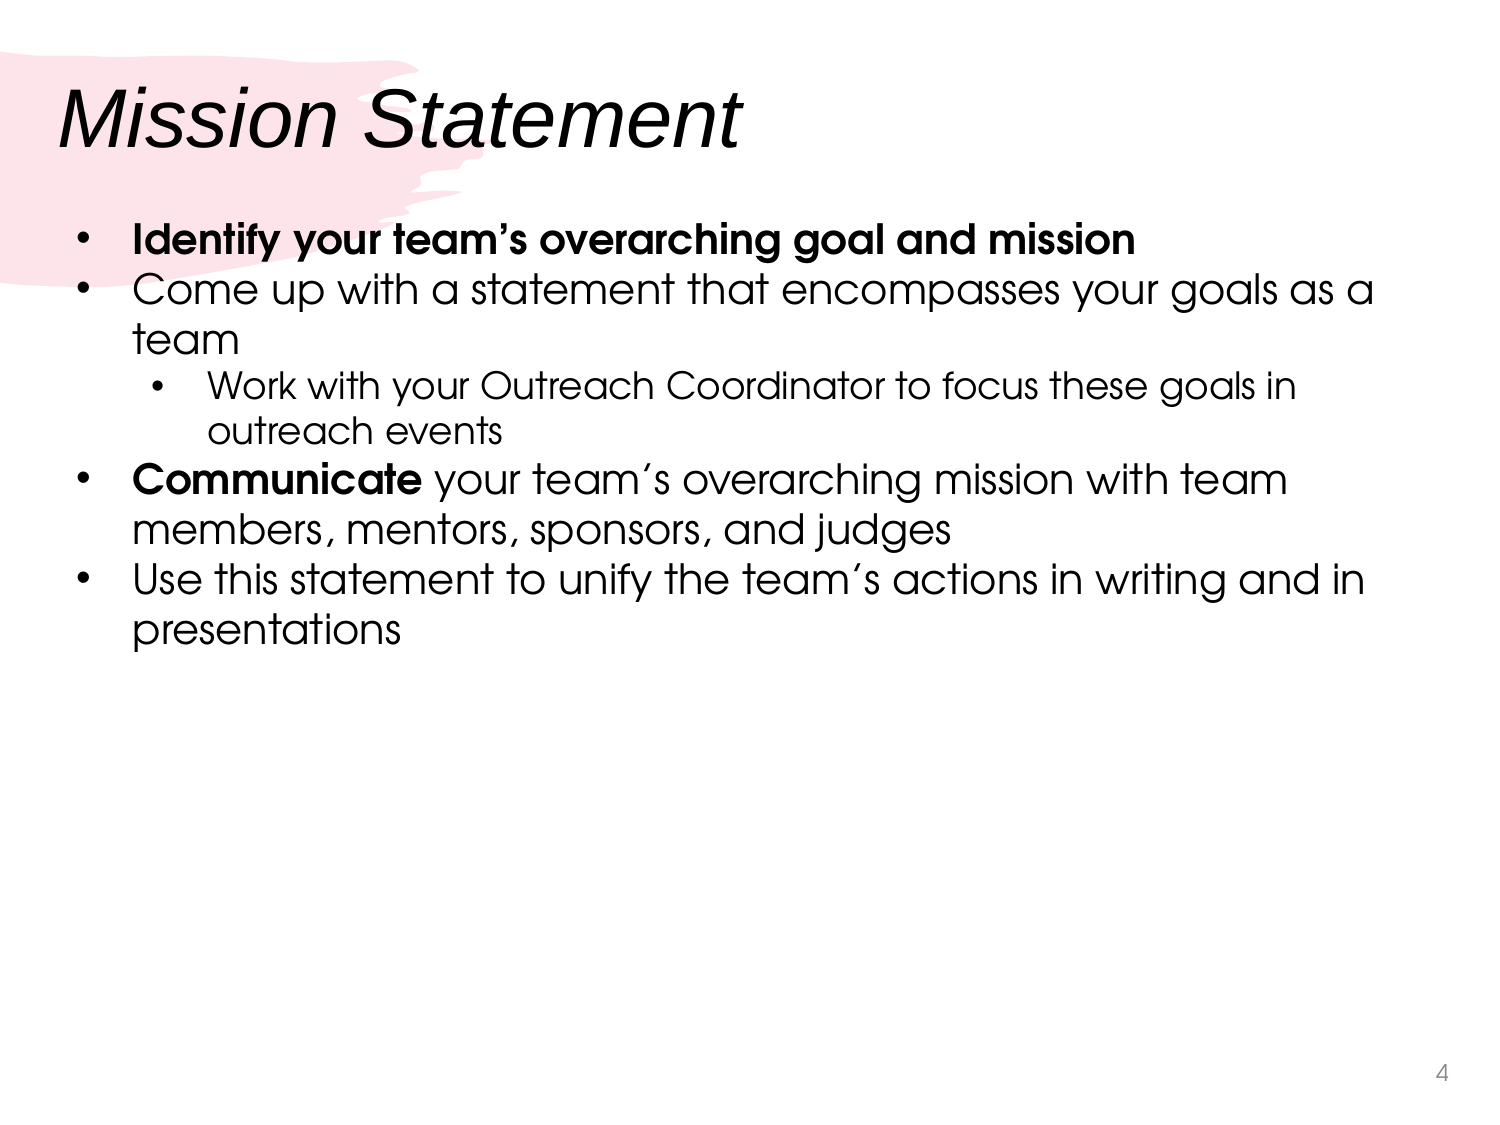

# Mission Statement
Identify your team’s overarching goal and mission
Come up with a statement that encompasses your goals as a team
Work with your Outreach Coordinator to focus these goals in outreach events
Communicate your team’s overarching mission with team members, mentors, sponsors, and judges
Use this statement to unify the team’s actions in writing and in presentations
4